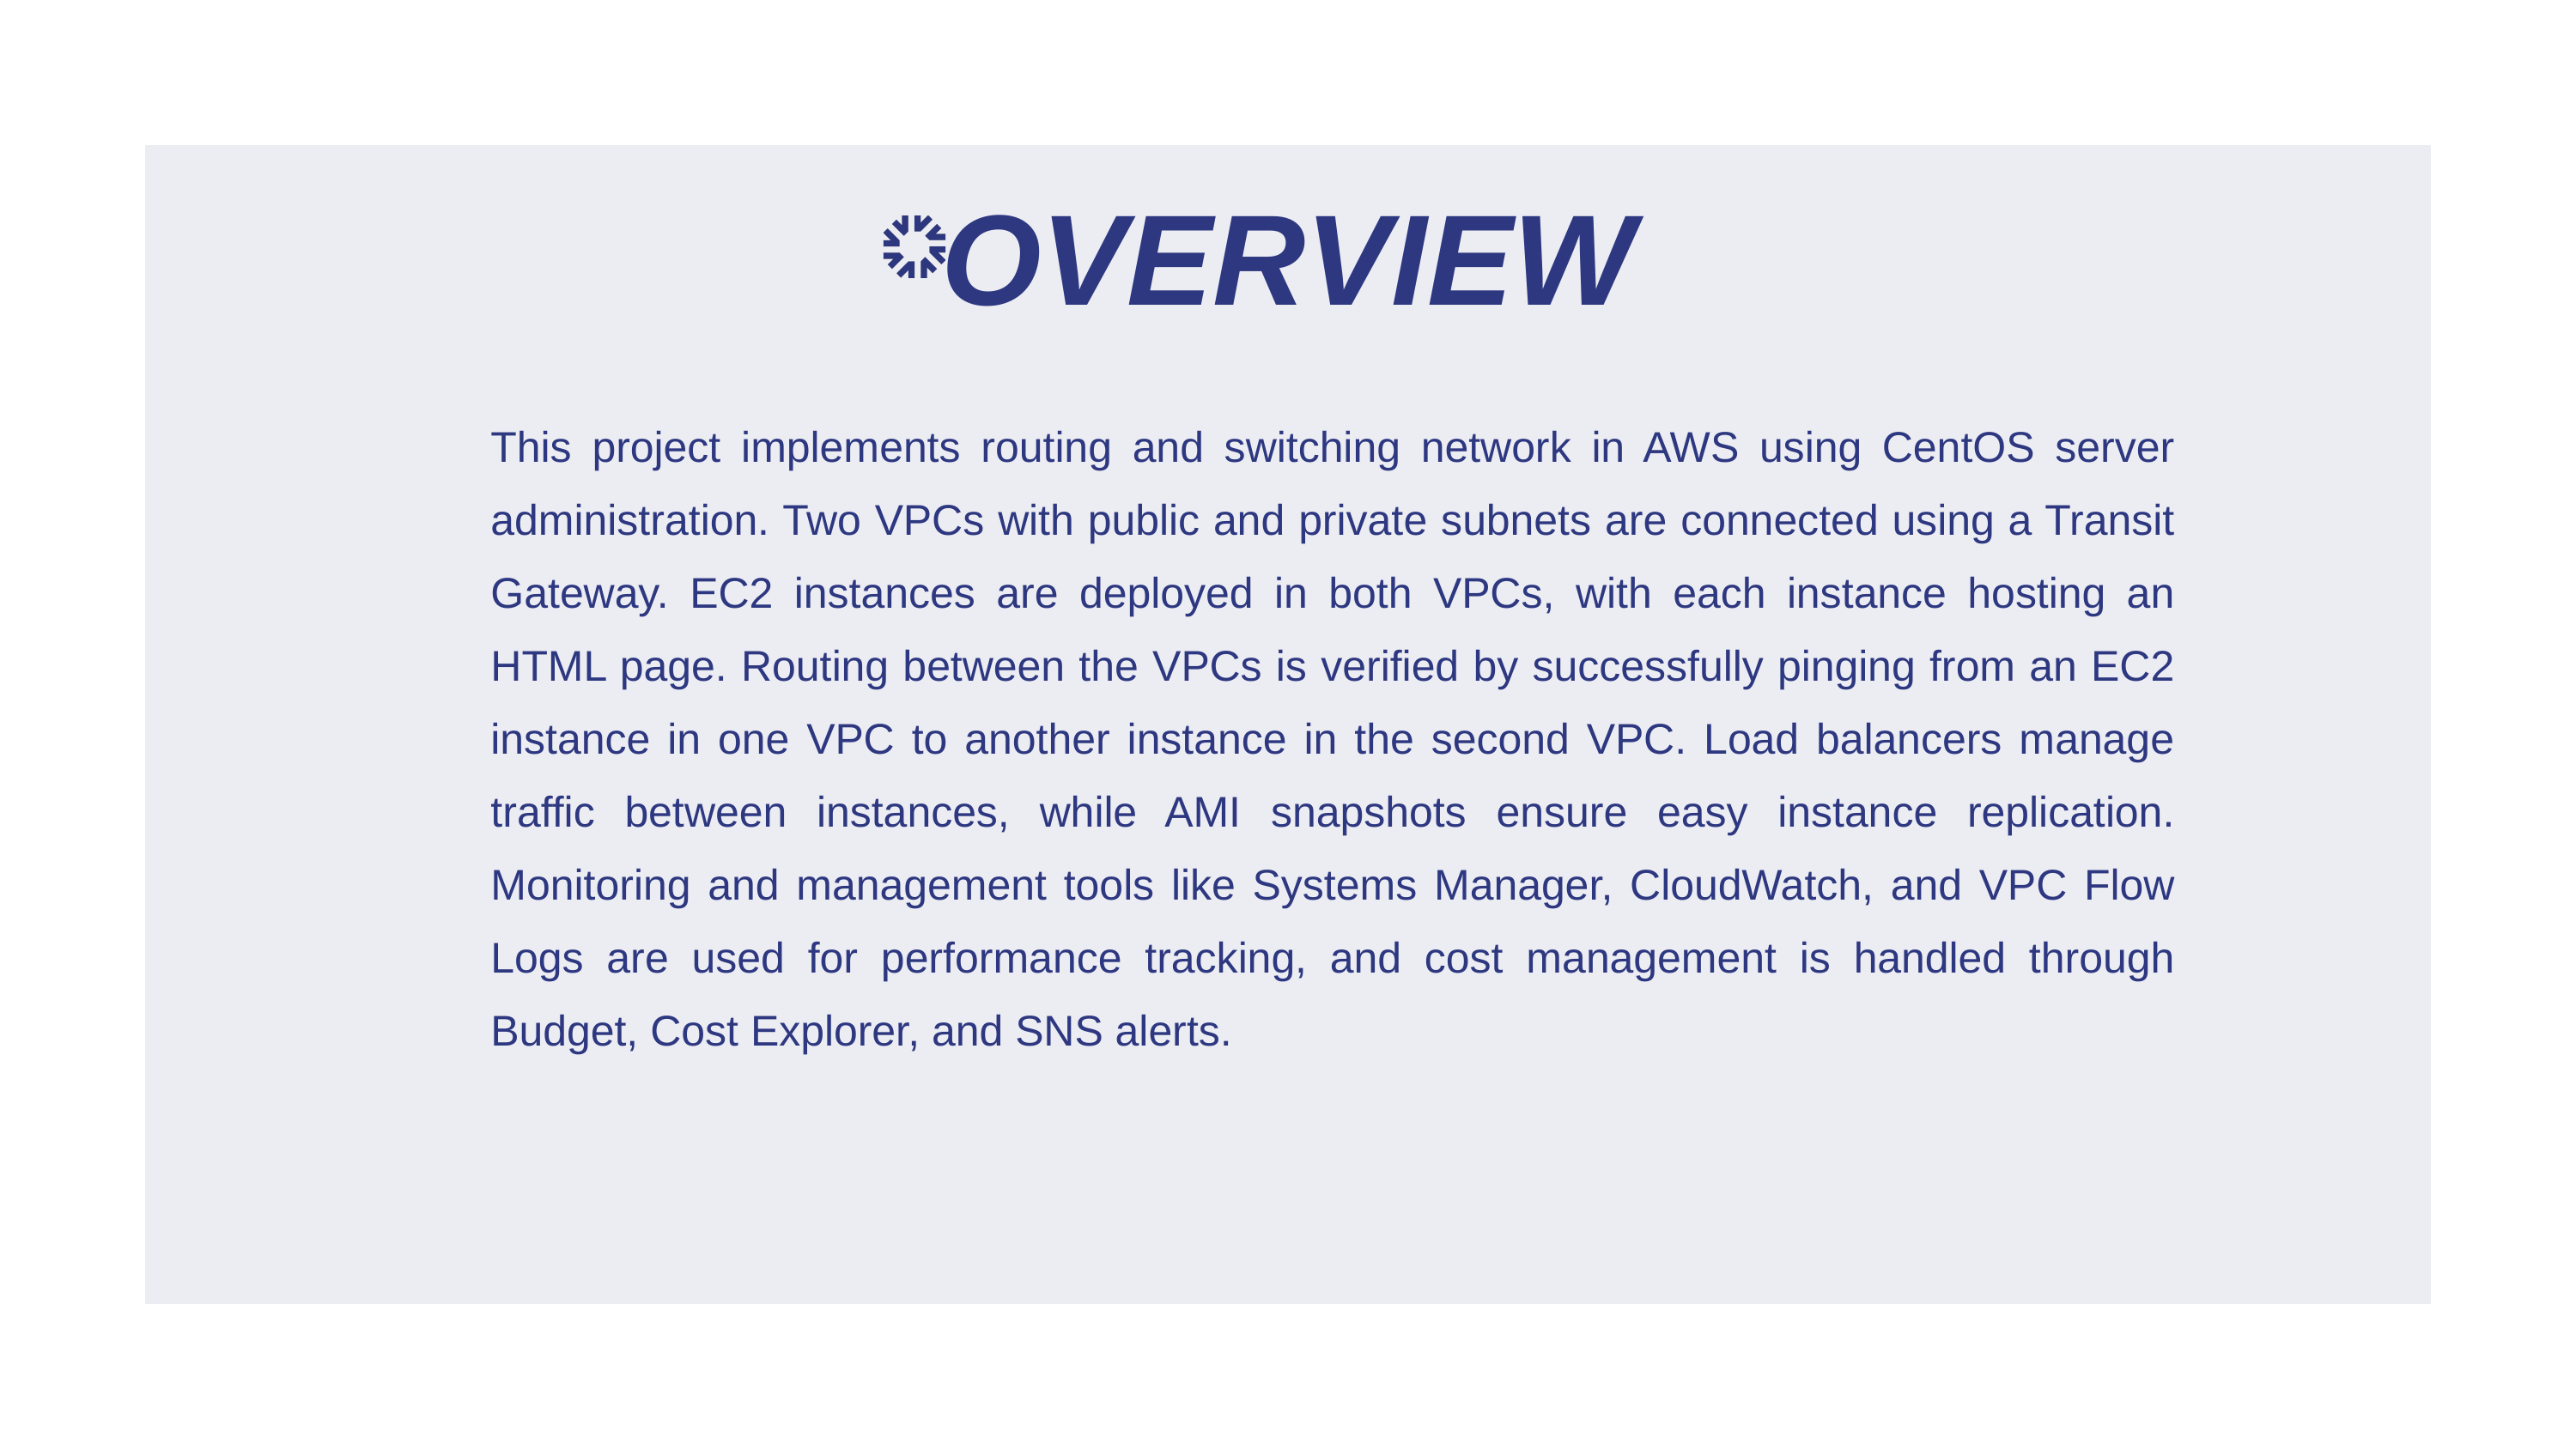

OVERVIEW

This project implements routing and switching network in AWS using CentOS server administration. Two VPCs with public and private subnets are connected using a Transit Gateway. EC2 instances are deployed in both VPCs, with each instance hosting an HTML page. Routing between the VPCs is verified by successfully pinging from an EC2 instance in one VPC to another instance in the second VPC. Load balancers manage traffic between instances, while AMI snapshots ensure easy instance replication. Monitoring and management tools like Systems Manager, CloudWatch, and VPC Flow Logs are used for performance tracking, and cost management is handled through Budget, Cost Explorer, and SNS alerts.